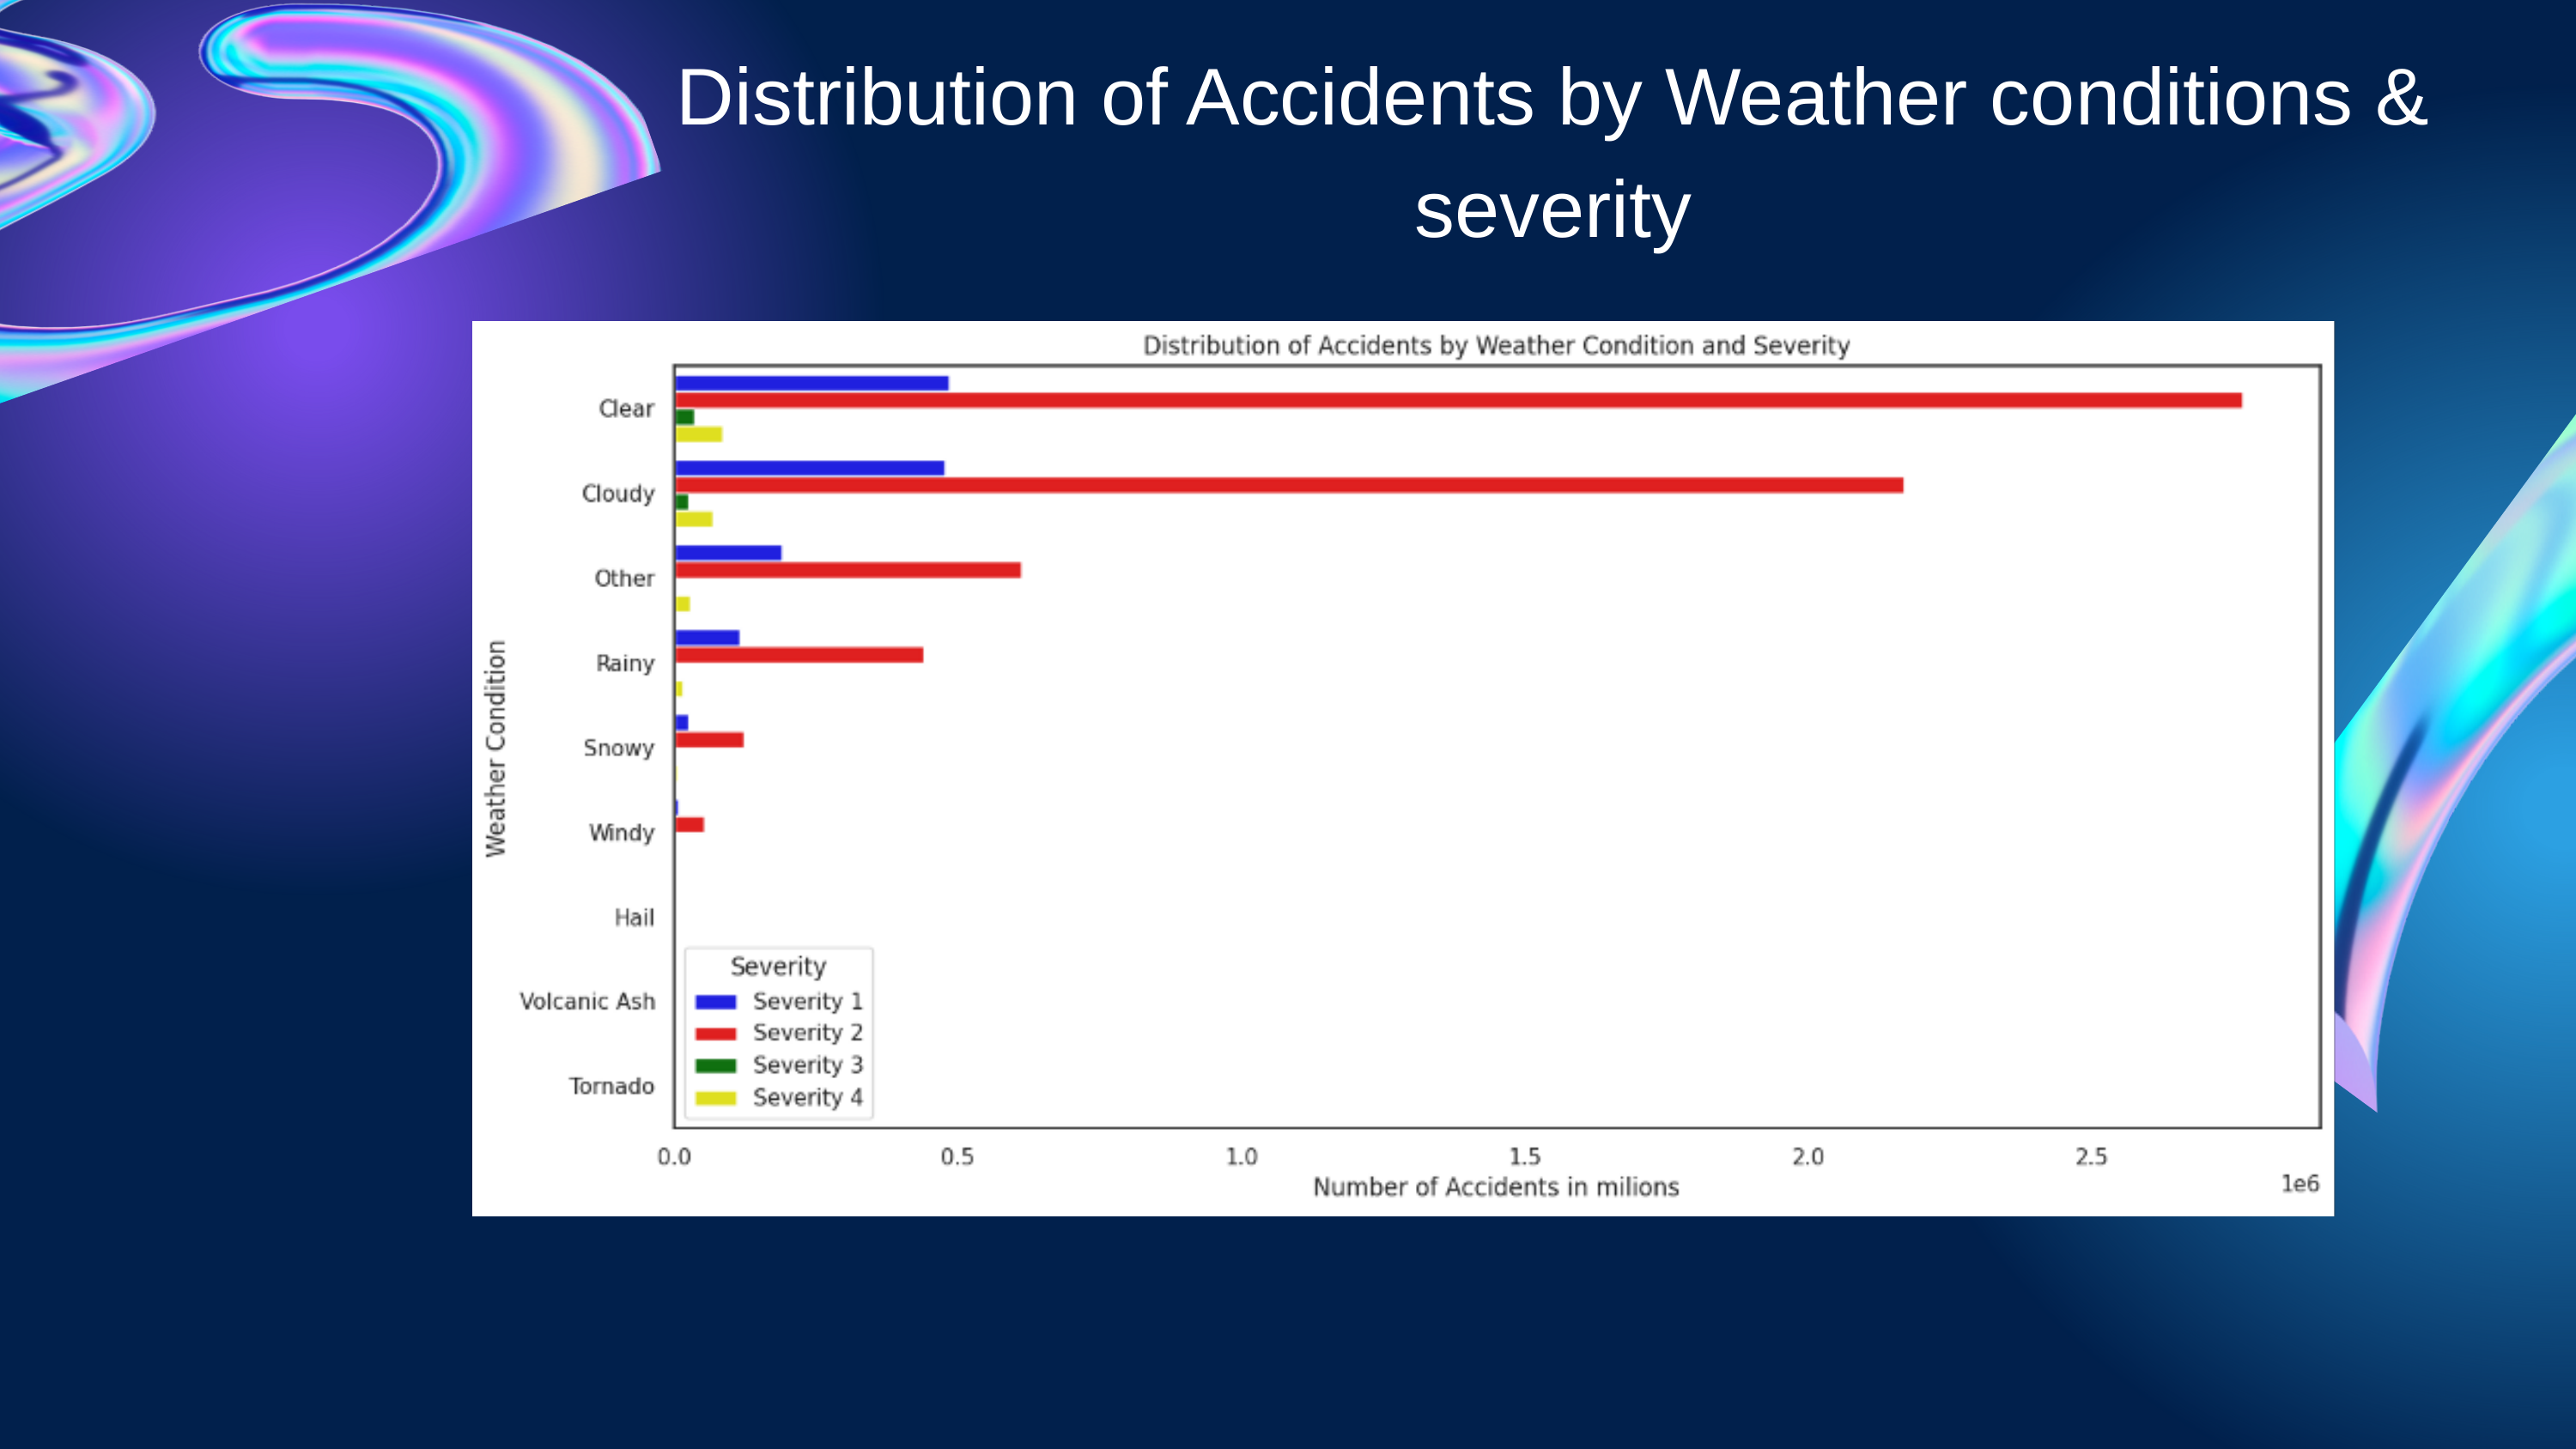

Distribution of Accidents by Weather conditions & severity